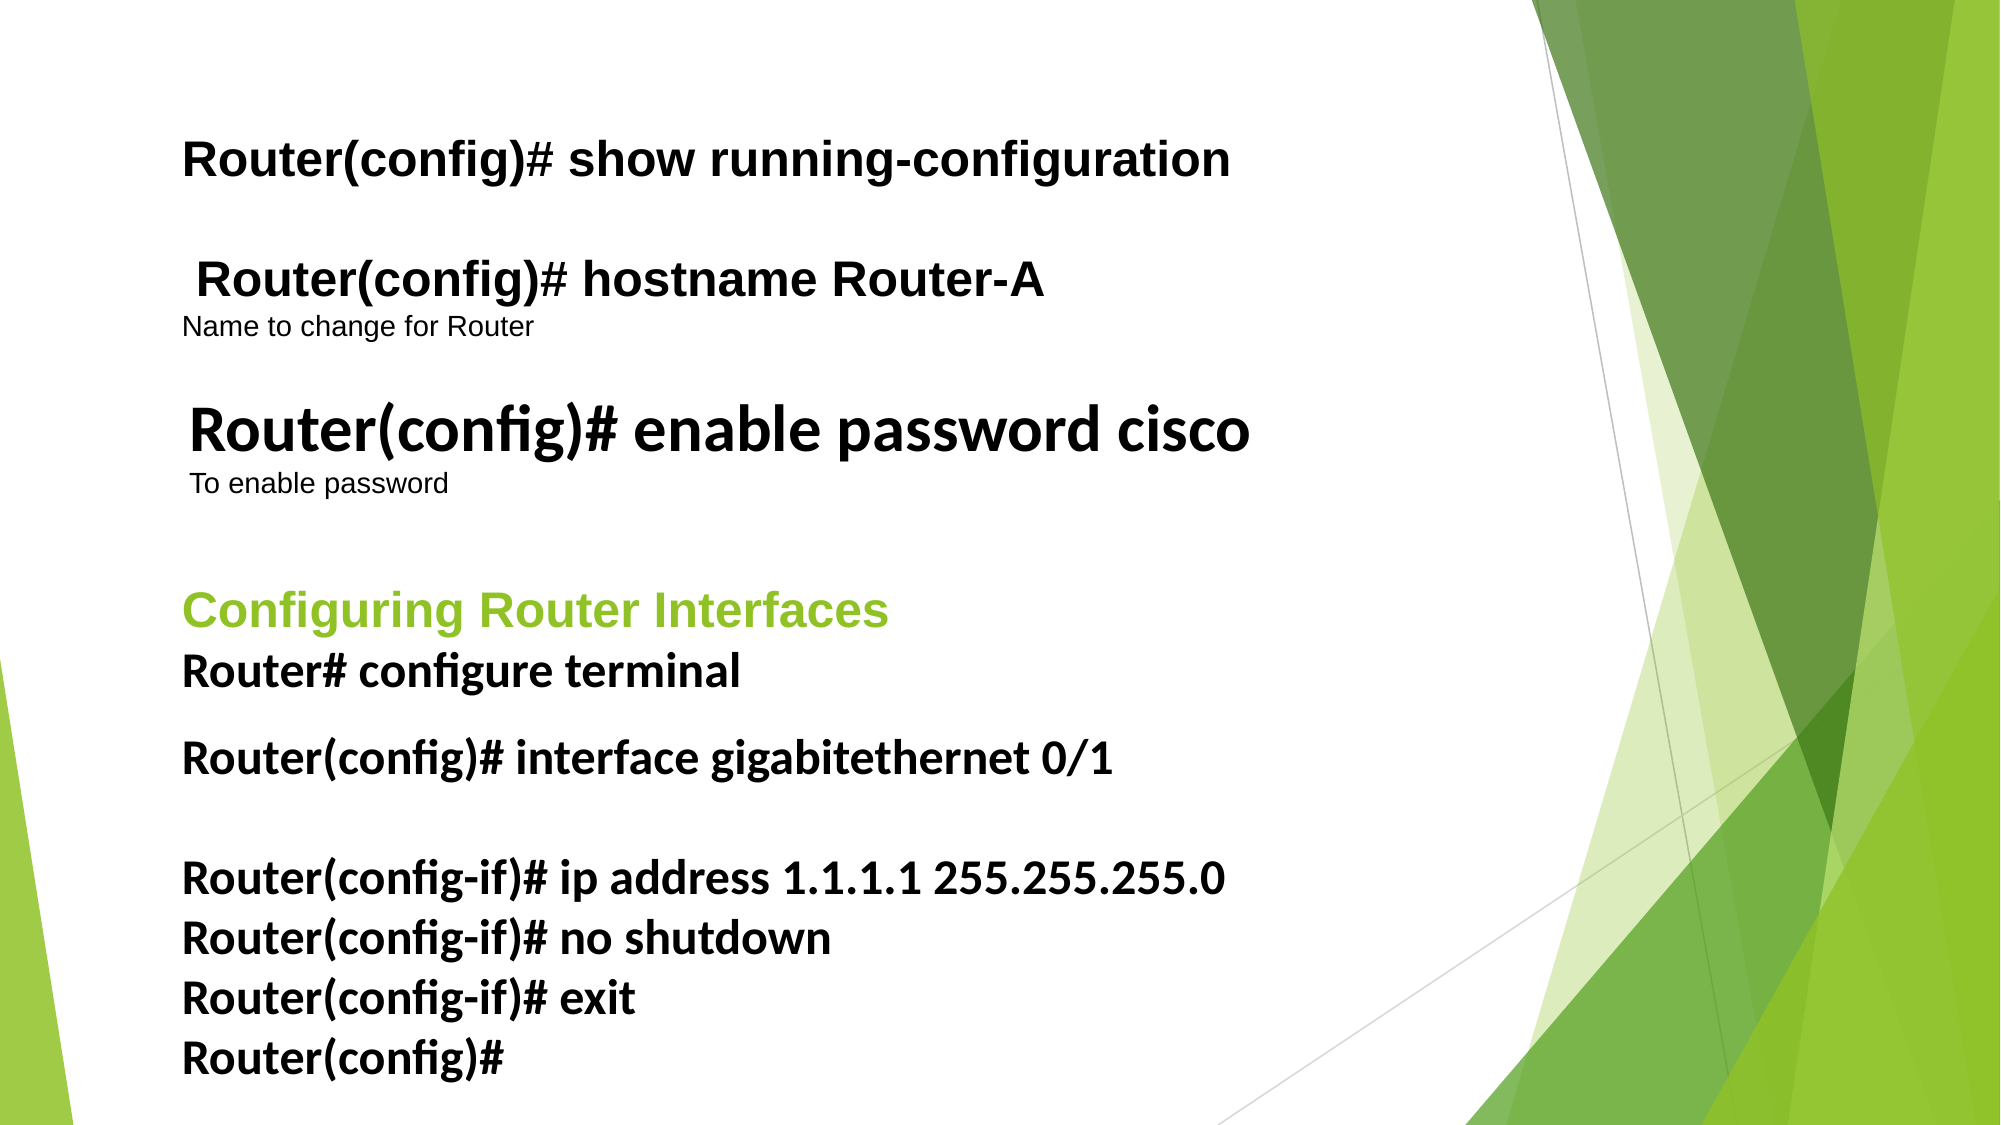

Router(config)# show running-configuration

 Router(config)# hostname Router-A
Name to change for Router
Router(config)# enable password cisco
To enable password
Configuring Router Interfaces
Router# configure terminal

Router(config)# interface gigabitethernet 0/1

Router(config-if)# ip address 1.1.1.1 255.255.255.0
Router(config-if)# no shutdown
Router(config-if)# exit
Router(config)#